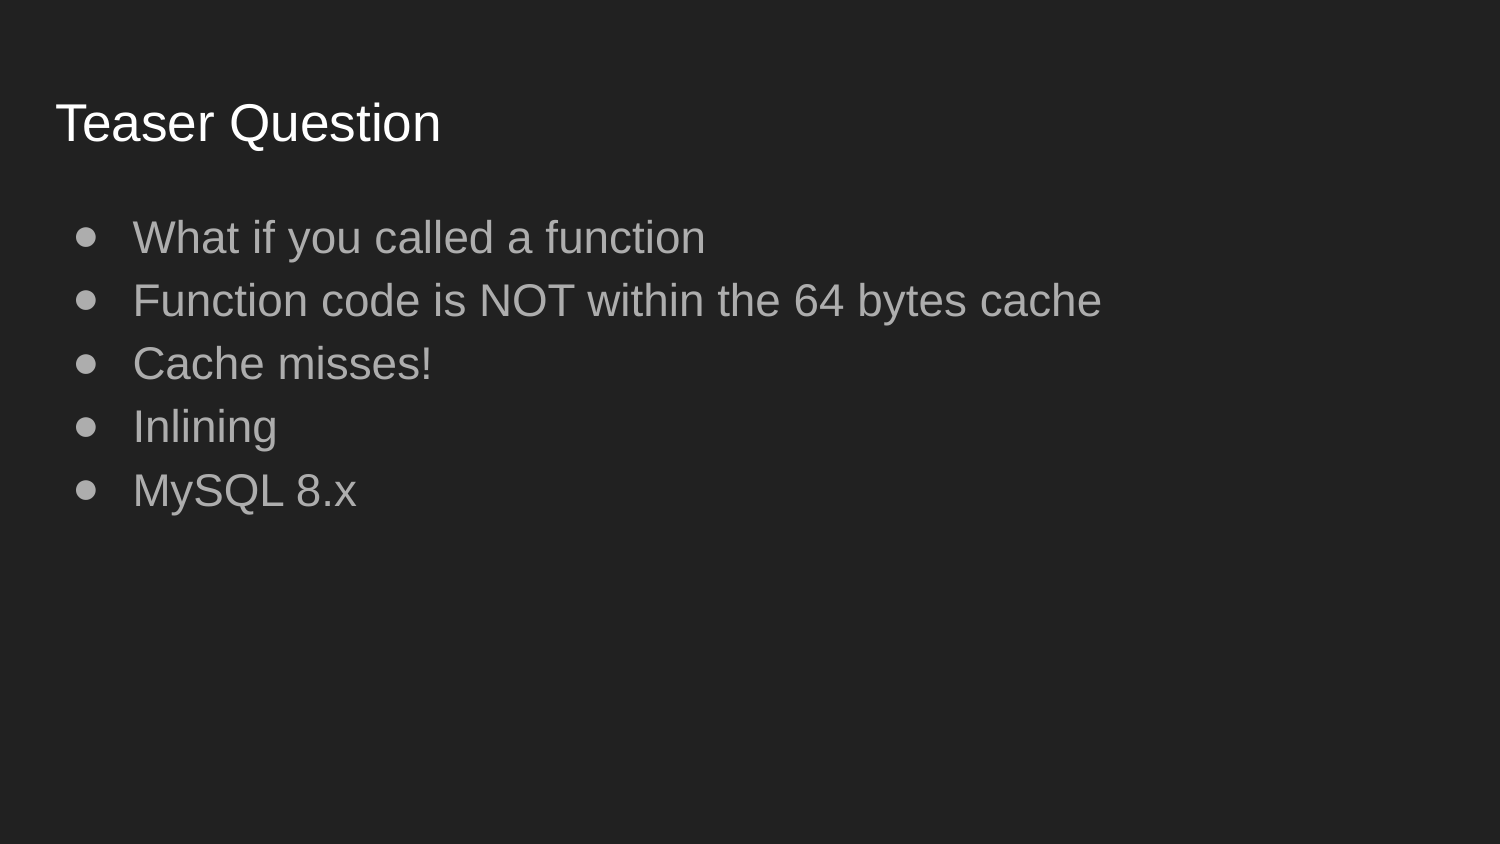

# Teaser Question
What if you called a function
Function code is NOT within the 64 bytes cache
Cache misses!
Inlining
MySQL 8.x